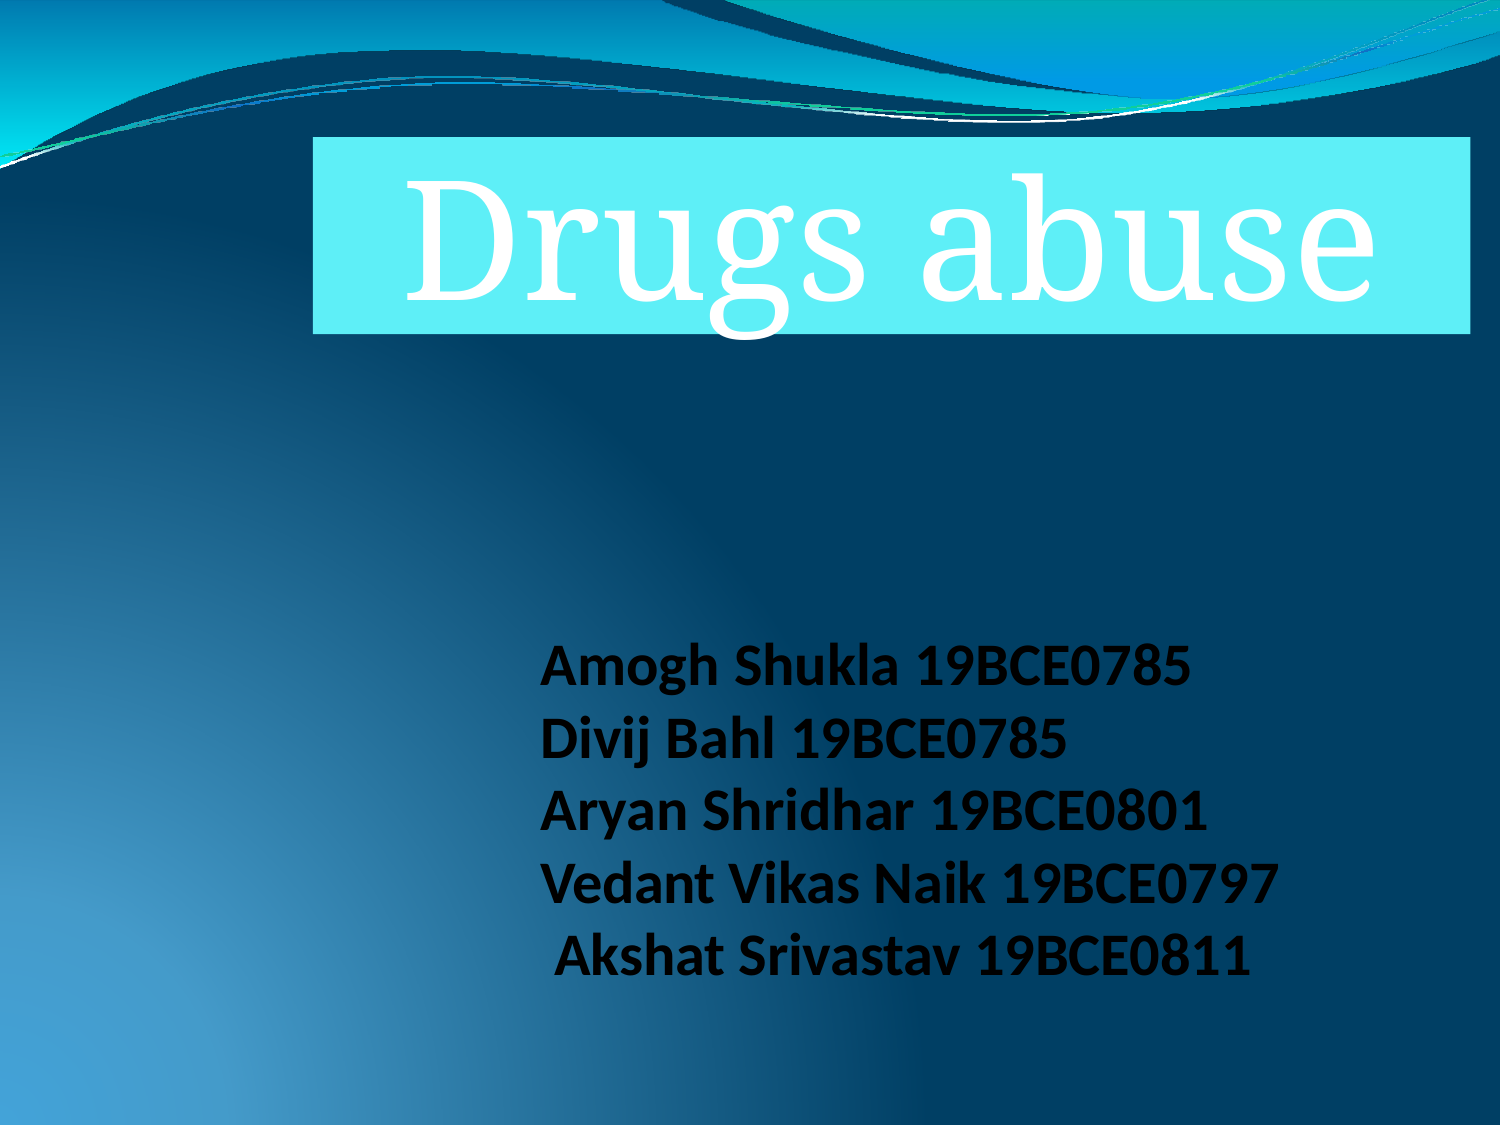

# Drugs abuse
Amogh Shukla 19BCE0785  Divij Bahl 19BCE0785  Aryan Shridhar 19BCE0801
Vedant Vikas Naik 19BCE0797  Akshat Srivastav 19BCE0811